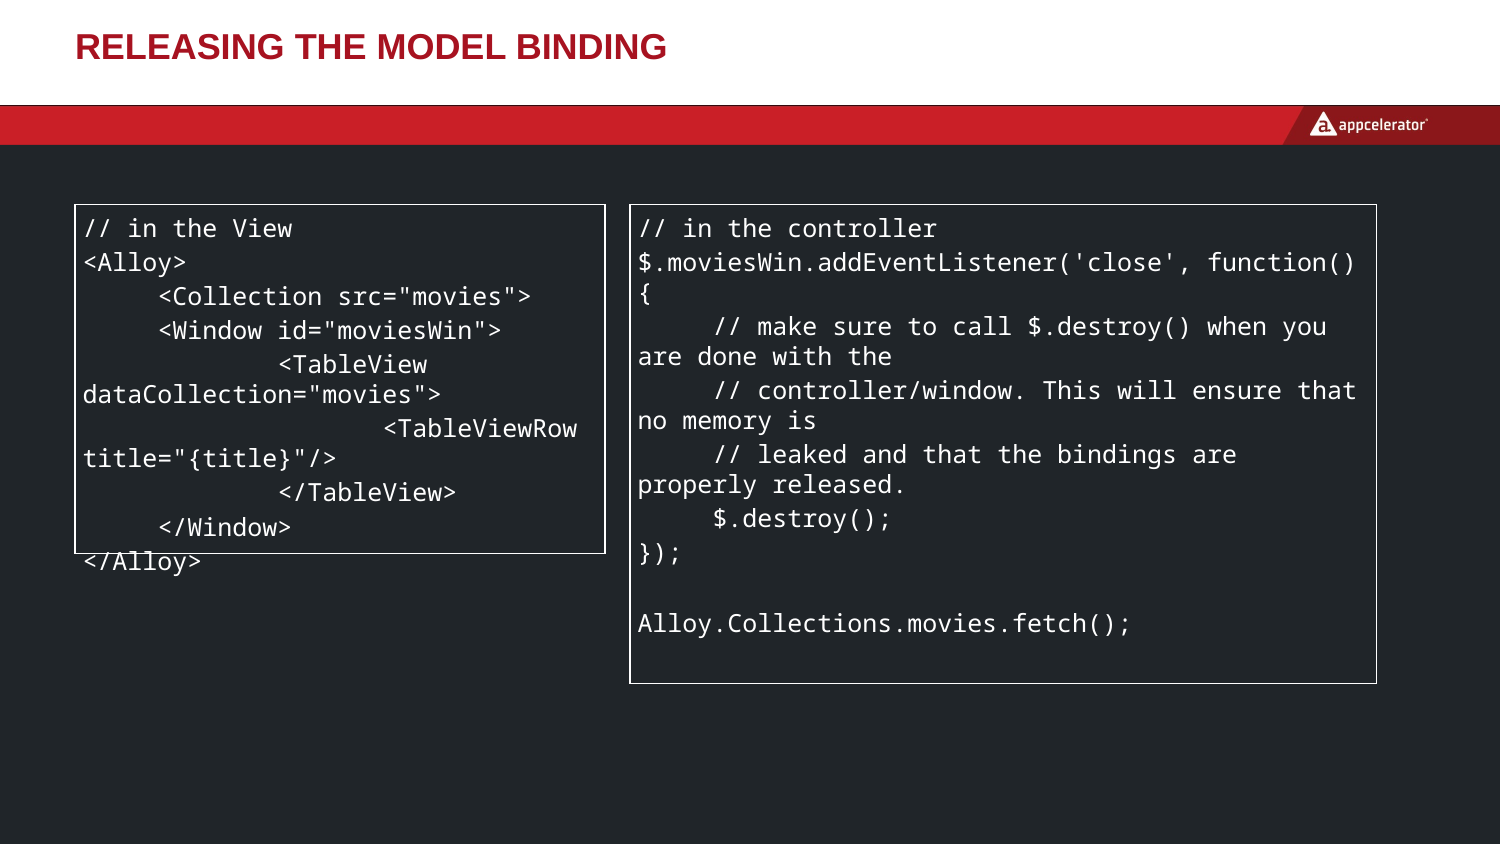

# Releasing the model binding

// in the View
<Alloy>
     <Collection src="movies">
     <Window id="moviesWin">
	   <TableView dataCollection="movies">
		<TableViewRow title="{title}"/>
	   </TableView>
     </Window>
</Alloy>

// in the controller
$.moviesWin.addEventListener('close', function() {
     // make sure to call $.destroy() when you are done with the
     // controller/window. This will ensure that no memory is
     // leaked and that the bindings are properly released.
     $.destroy();
});

Alloy.Collections.movies.fetch();